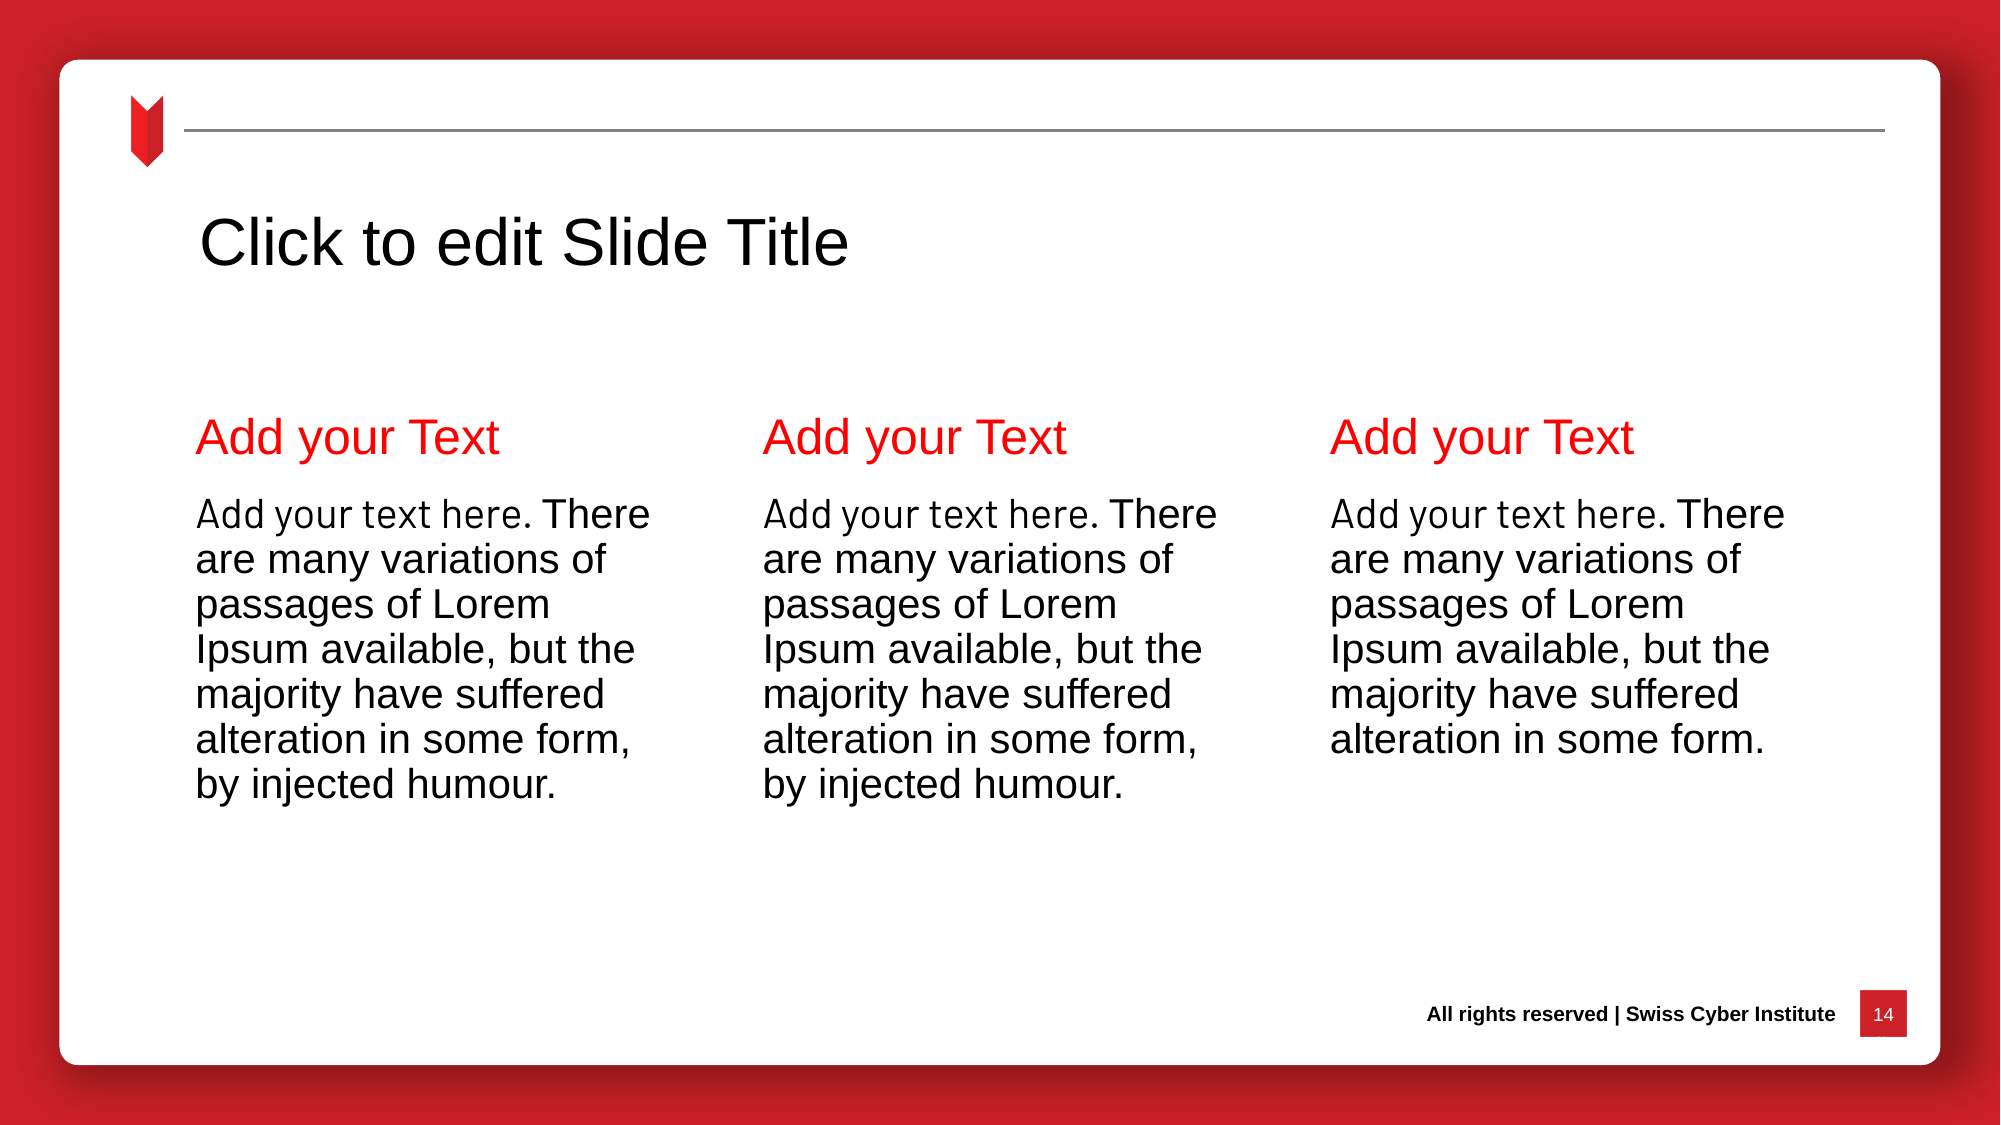

Click to edit Slide Title
Add your Text
Add your Text
Add your Text
Add your text here. There are many variations of passages of Lorem Ipsum available, but the majority have suffered alteration in some form, by injected humour.
Add your text here. There are many variations of passages of Lorem Ipsum available, but the majority have suffered alteration in some form, by injected humour.
Add your text here. There are many variations of passages of Lorem Ipsum available, but the majority have suffered alteration in some form.
All rights reserved | Swiss Cyber Institute
14
14